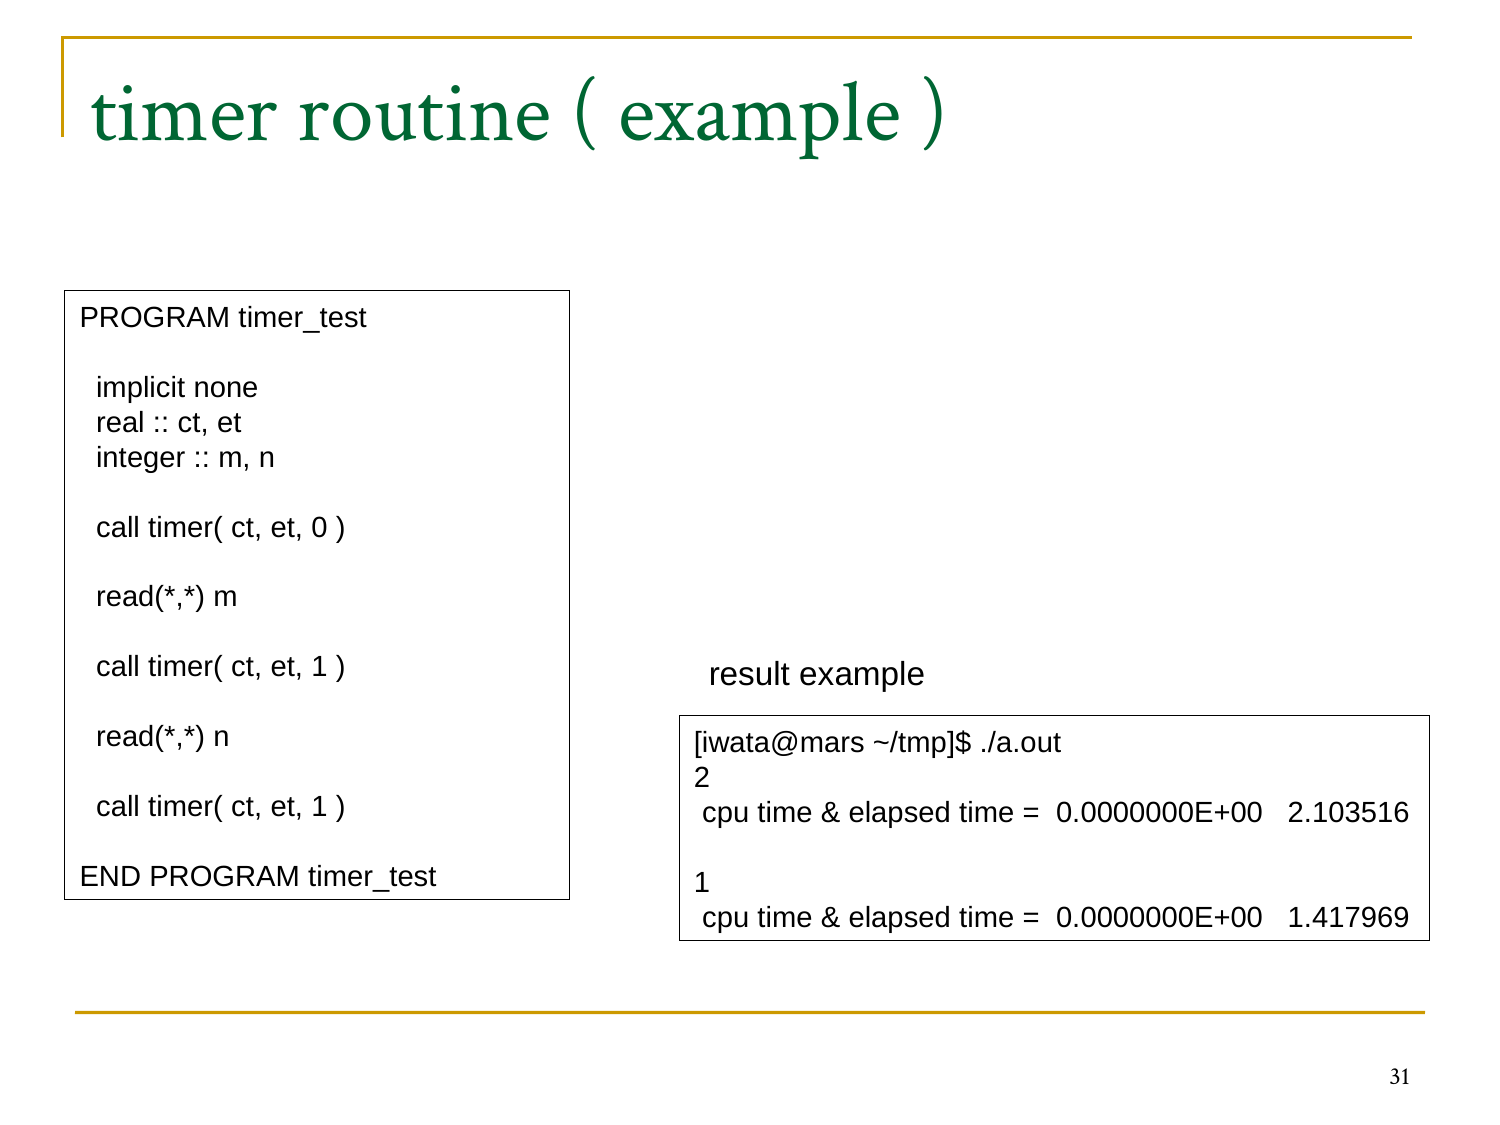

# timer routine ( example )
PROGRAM timer_test

  implicit none
  real :: ct, et
  integer :: m, n

  call timer( ct, et, 0 )

  read(*,*) m

  call timer( ct, et, 1 )

  read(*,*) n

  call timer( ct, et, 1 )

END PROGRAM timer_test
result example
[iwata@mars ~/tmp]$ ./a.out
2
 cpu time & elapsed time =  0.0000000E+00   2.103516
1
 cpu time & elapsed time =  0.0000000E+00   1.417969
31